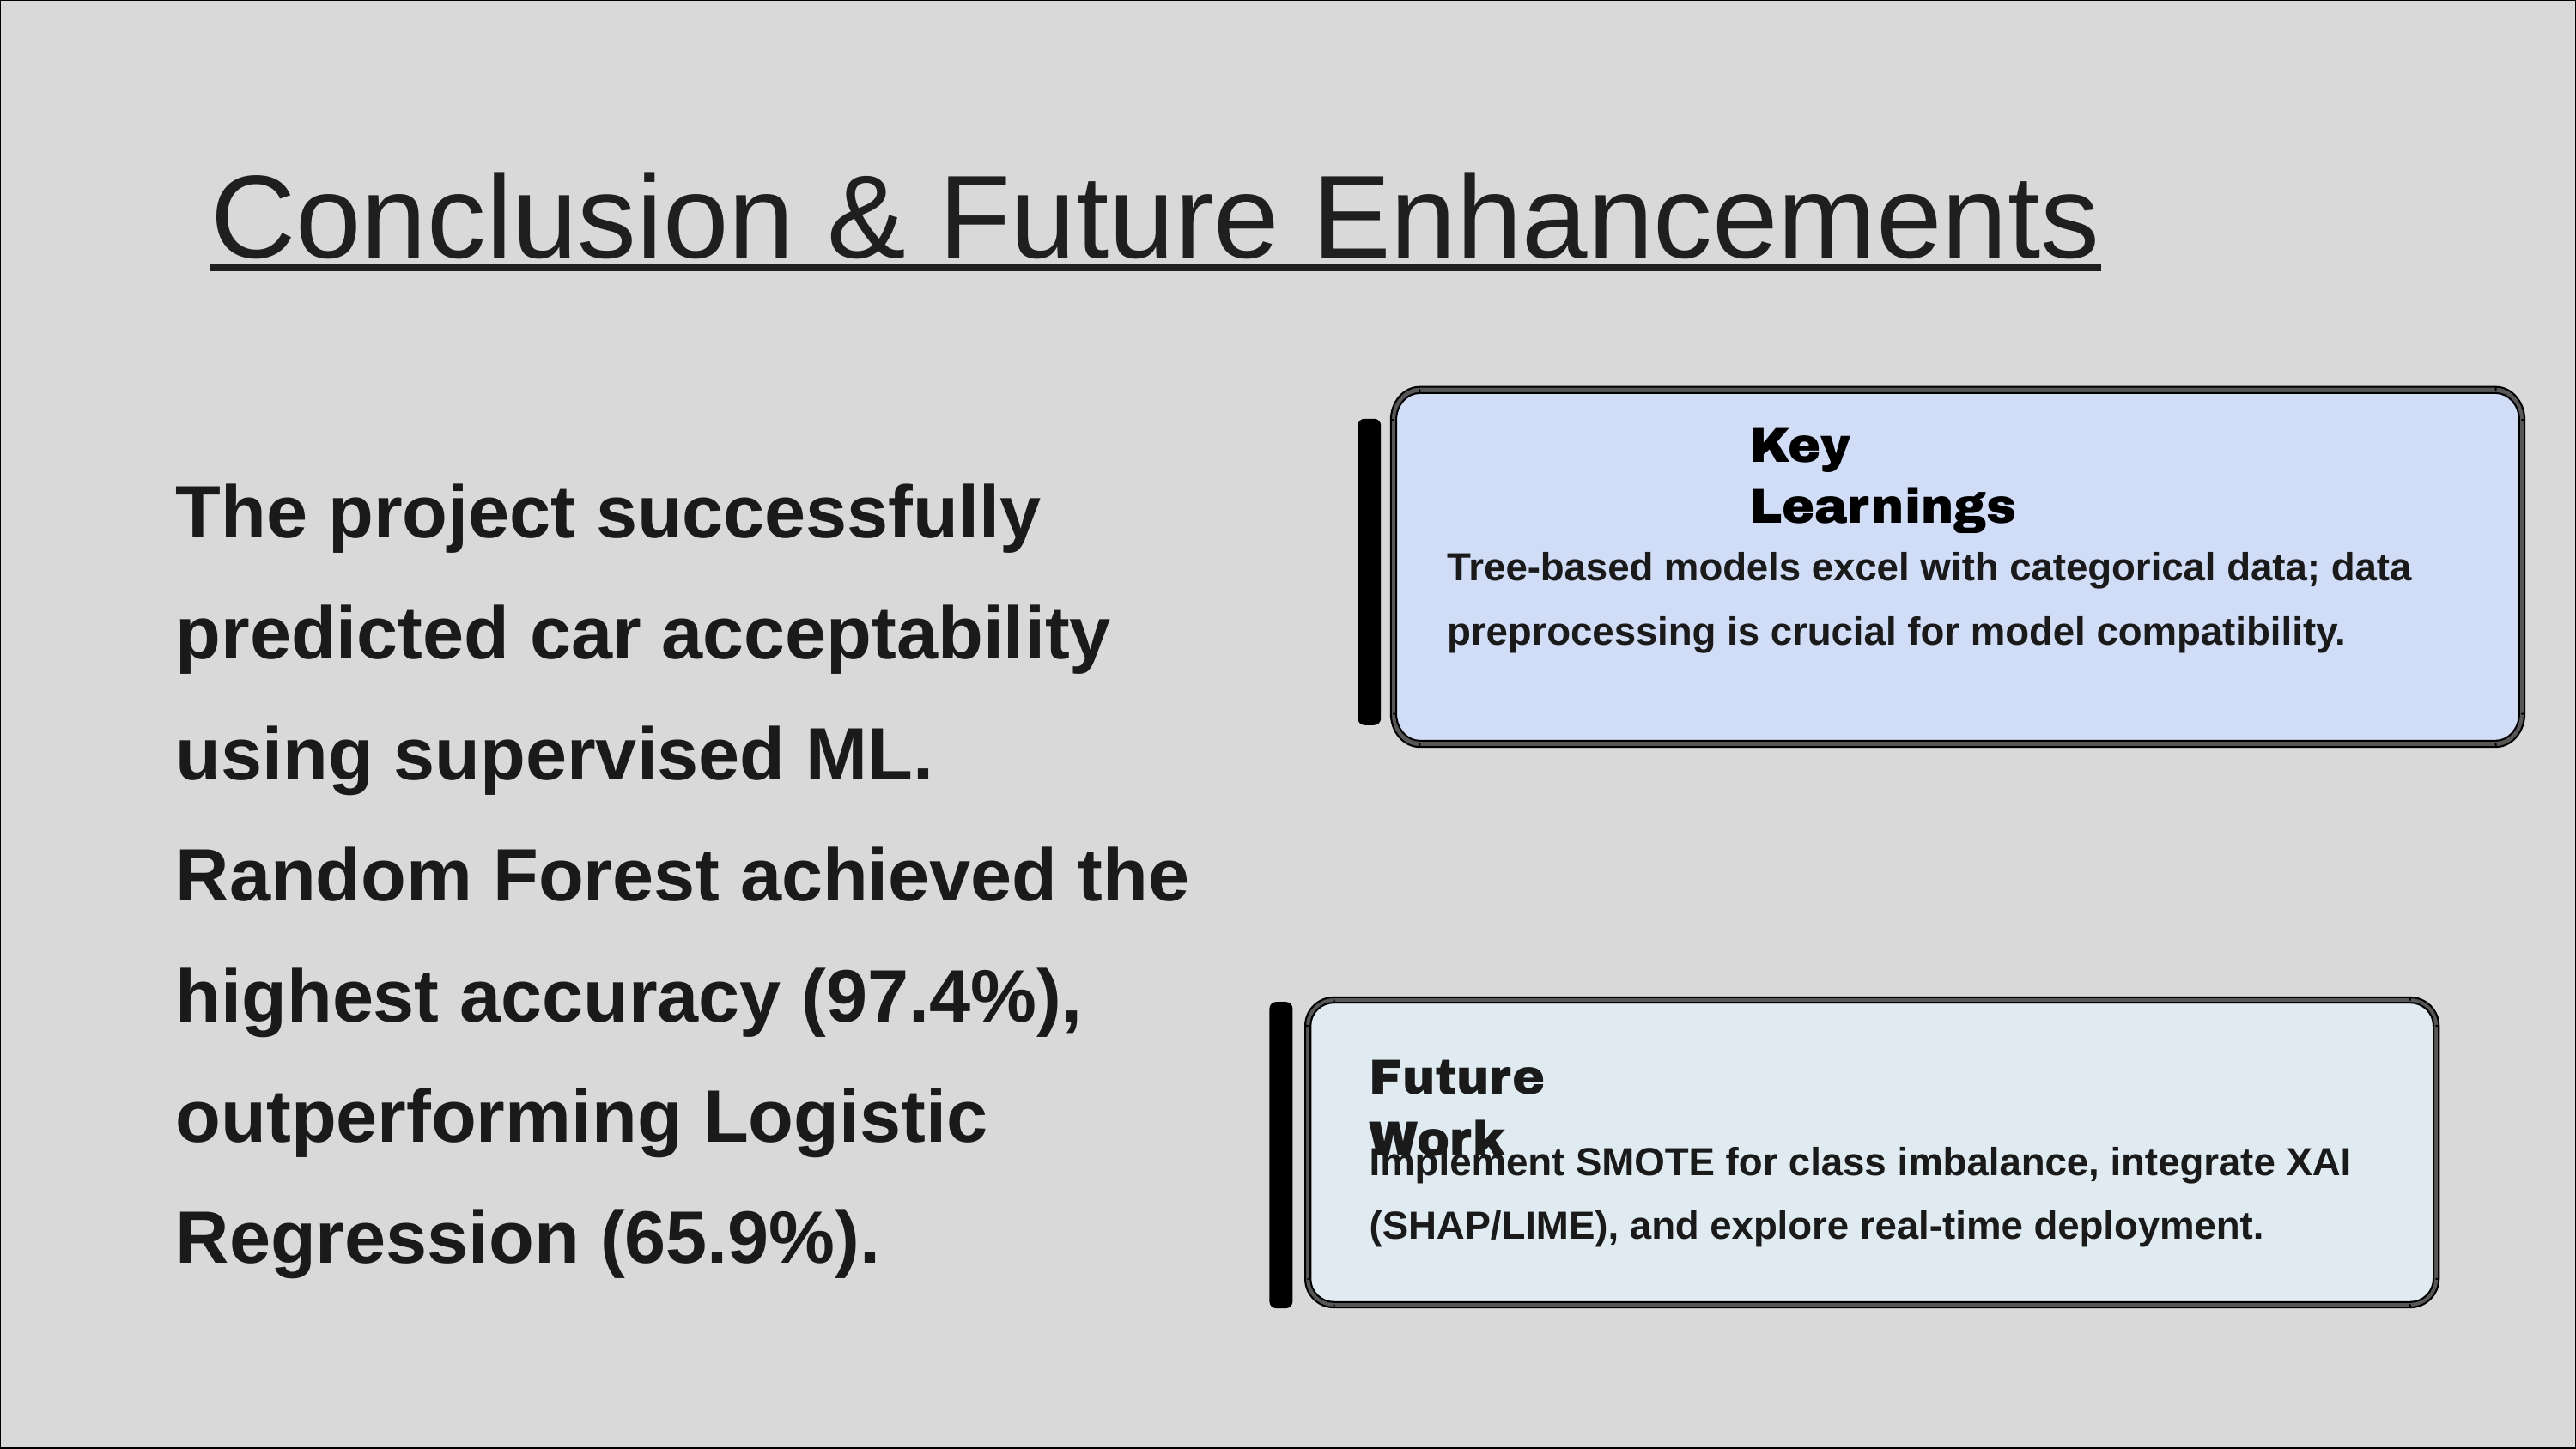

Conclusion & Future Enhancements

Key Learnings

The project successfully predicted car acceptability using supervised ML. Random Forest achieved the highest accuracy (97.4%), outperforming Logistic Regression (65.9%).
Tree-based models excel with categorical data; data preprocessing is crucial for model compatibility.

Future Work
Implement SMOTE for class imbalance, integrate XAI (SHAP/LIME), and explore real-time deployment.